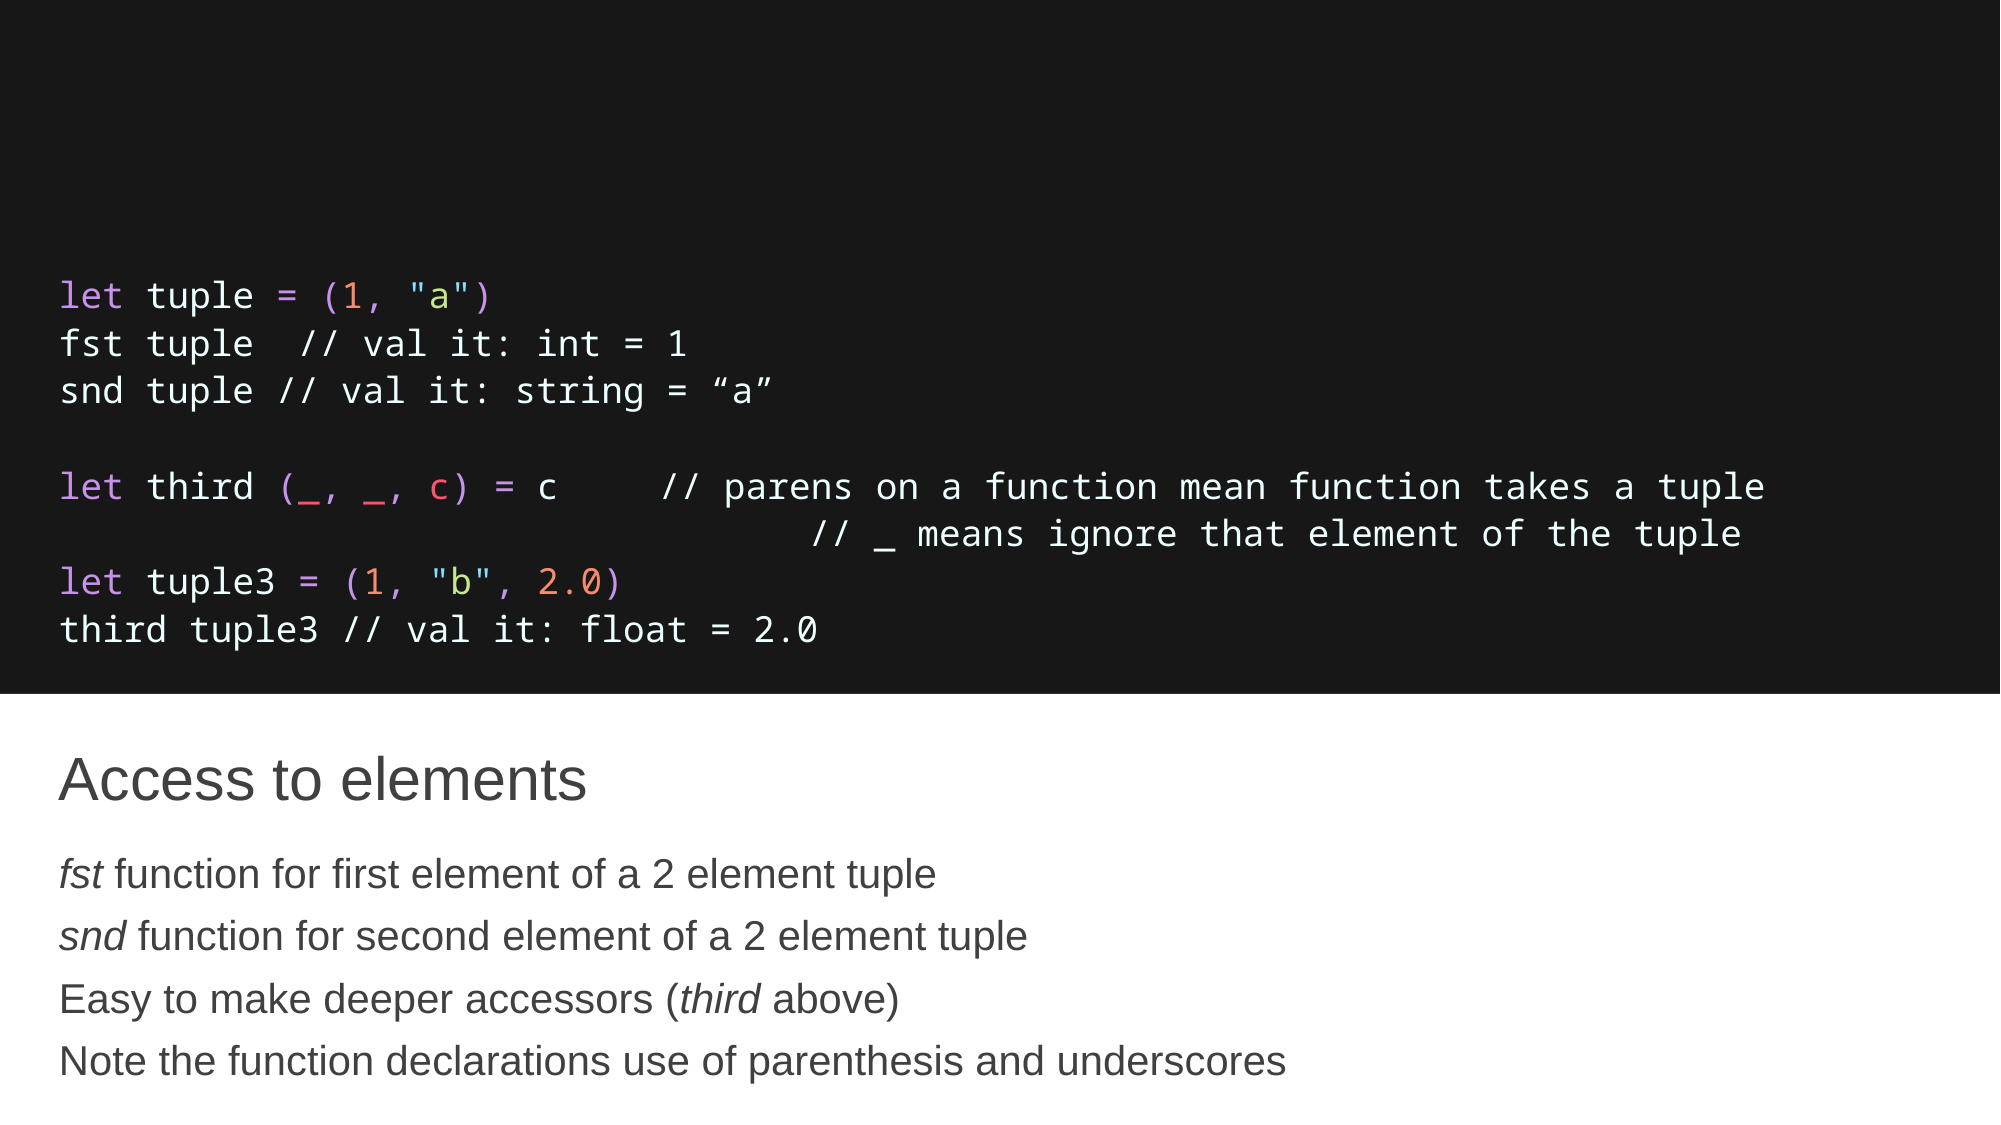

let tuple = (1, "a")
fst tuple  // val it: int = 1
snd tuple // val it: string = “a”

let third (_, _, c) = c 	// parens on a function mean function takes a tuple
					// _ means ignore that element of the tuple
let tuple3 = (1, "b", 2.0)
third tuple3 // val it: float = 2.0
# Access to elements
fst function for first element of a 2 element tuple
snd function for second element of a 2 element tuple
Easy to make deeper accessors (third above)
Note the function declarations use of parenthesis and underscores